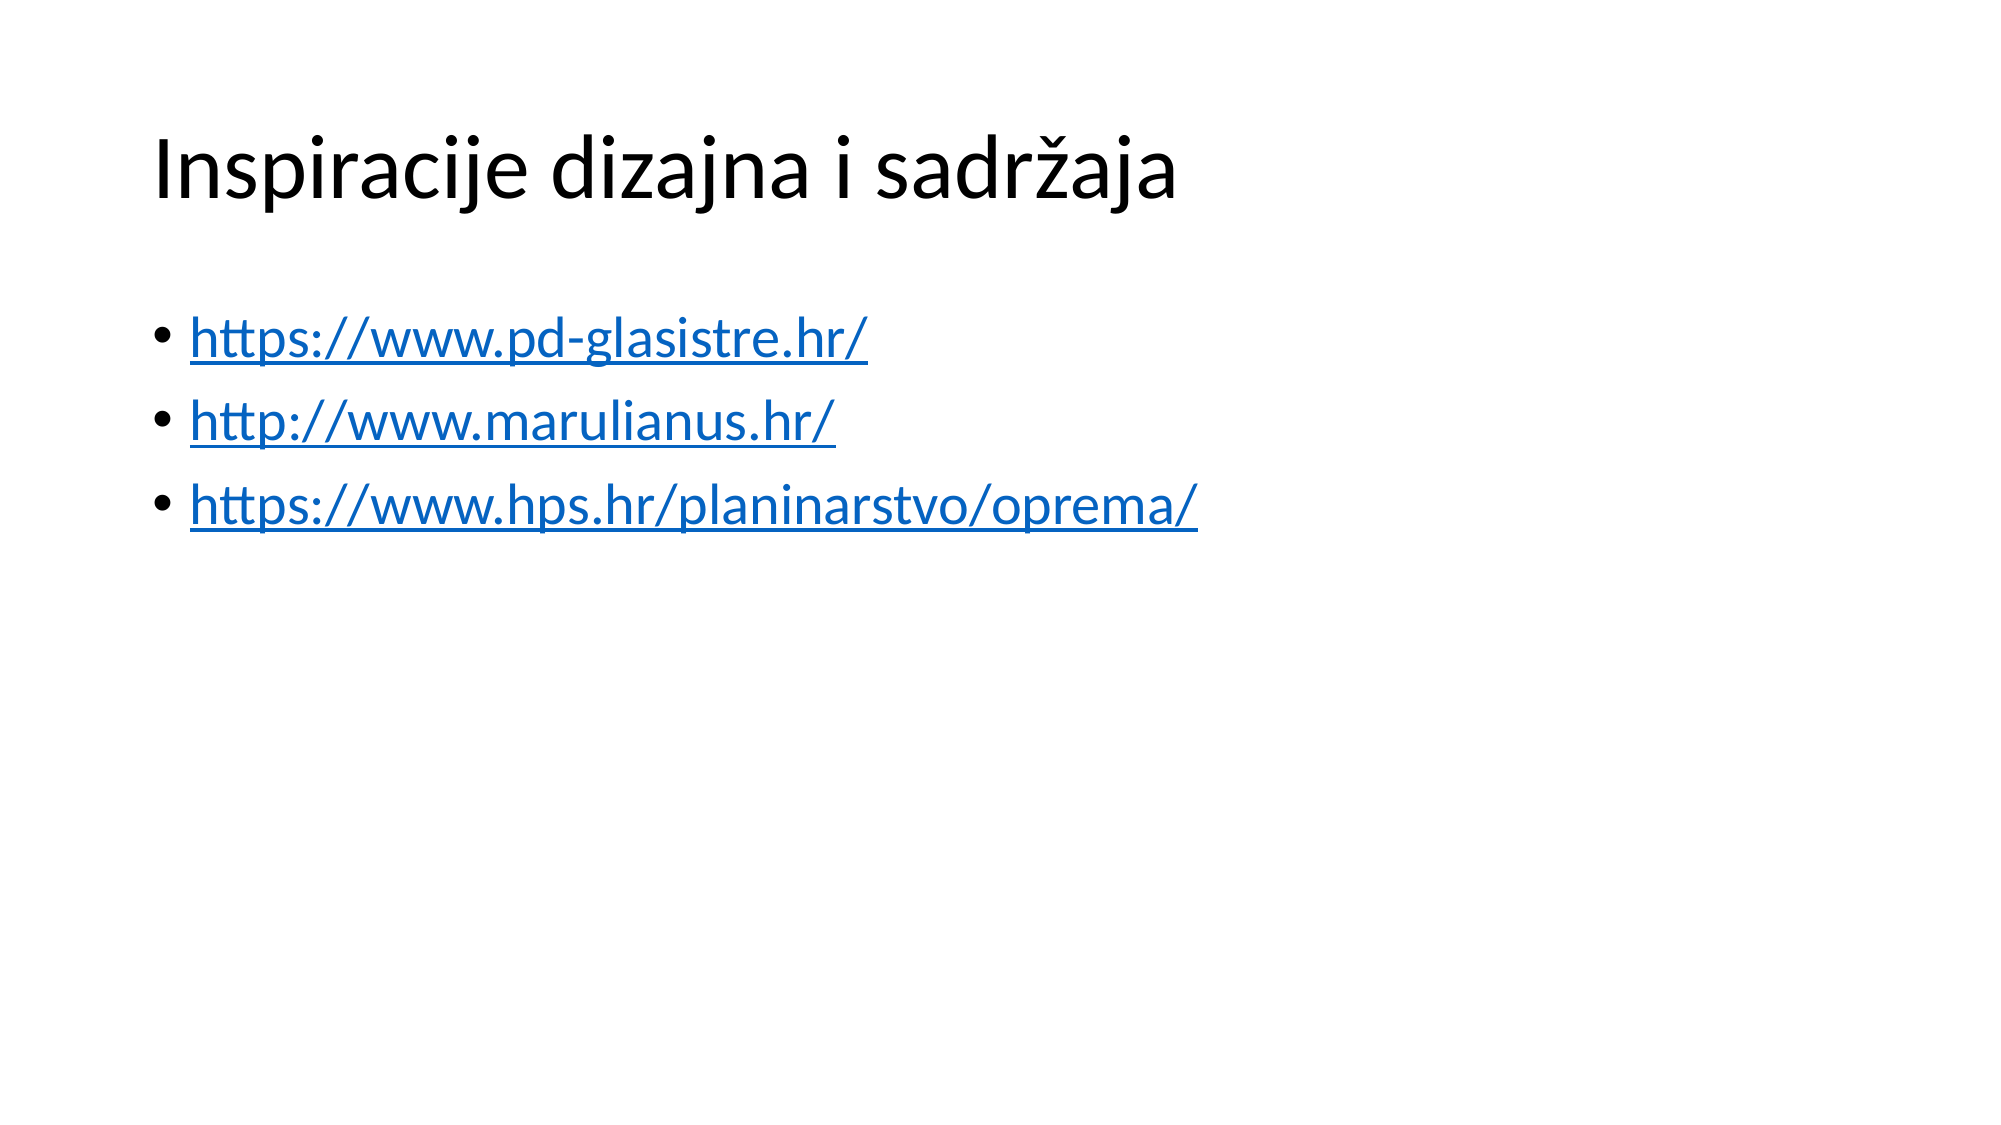

# Inspiracije dizajna i sadržaja
https://www.pd-glasistre.hr/
http://www.marulianus.hr/
https://www.hps.hr/planinarstvo/oprema/